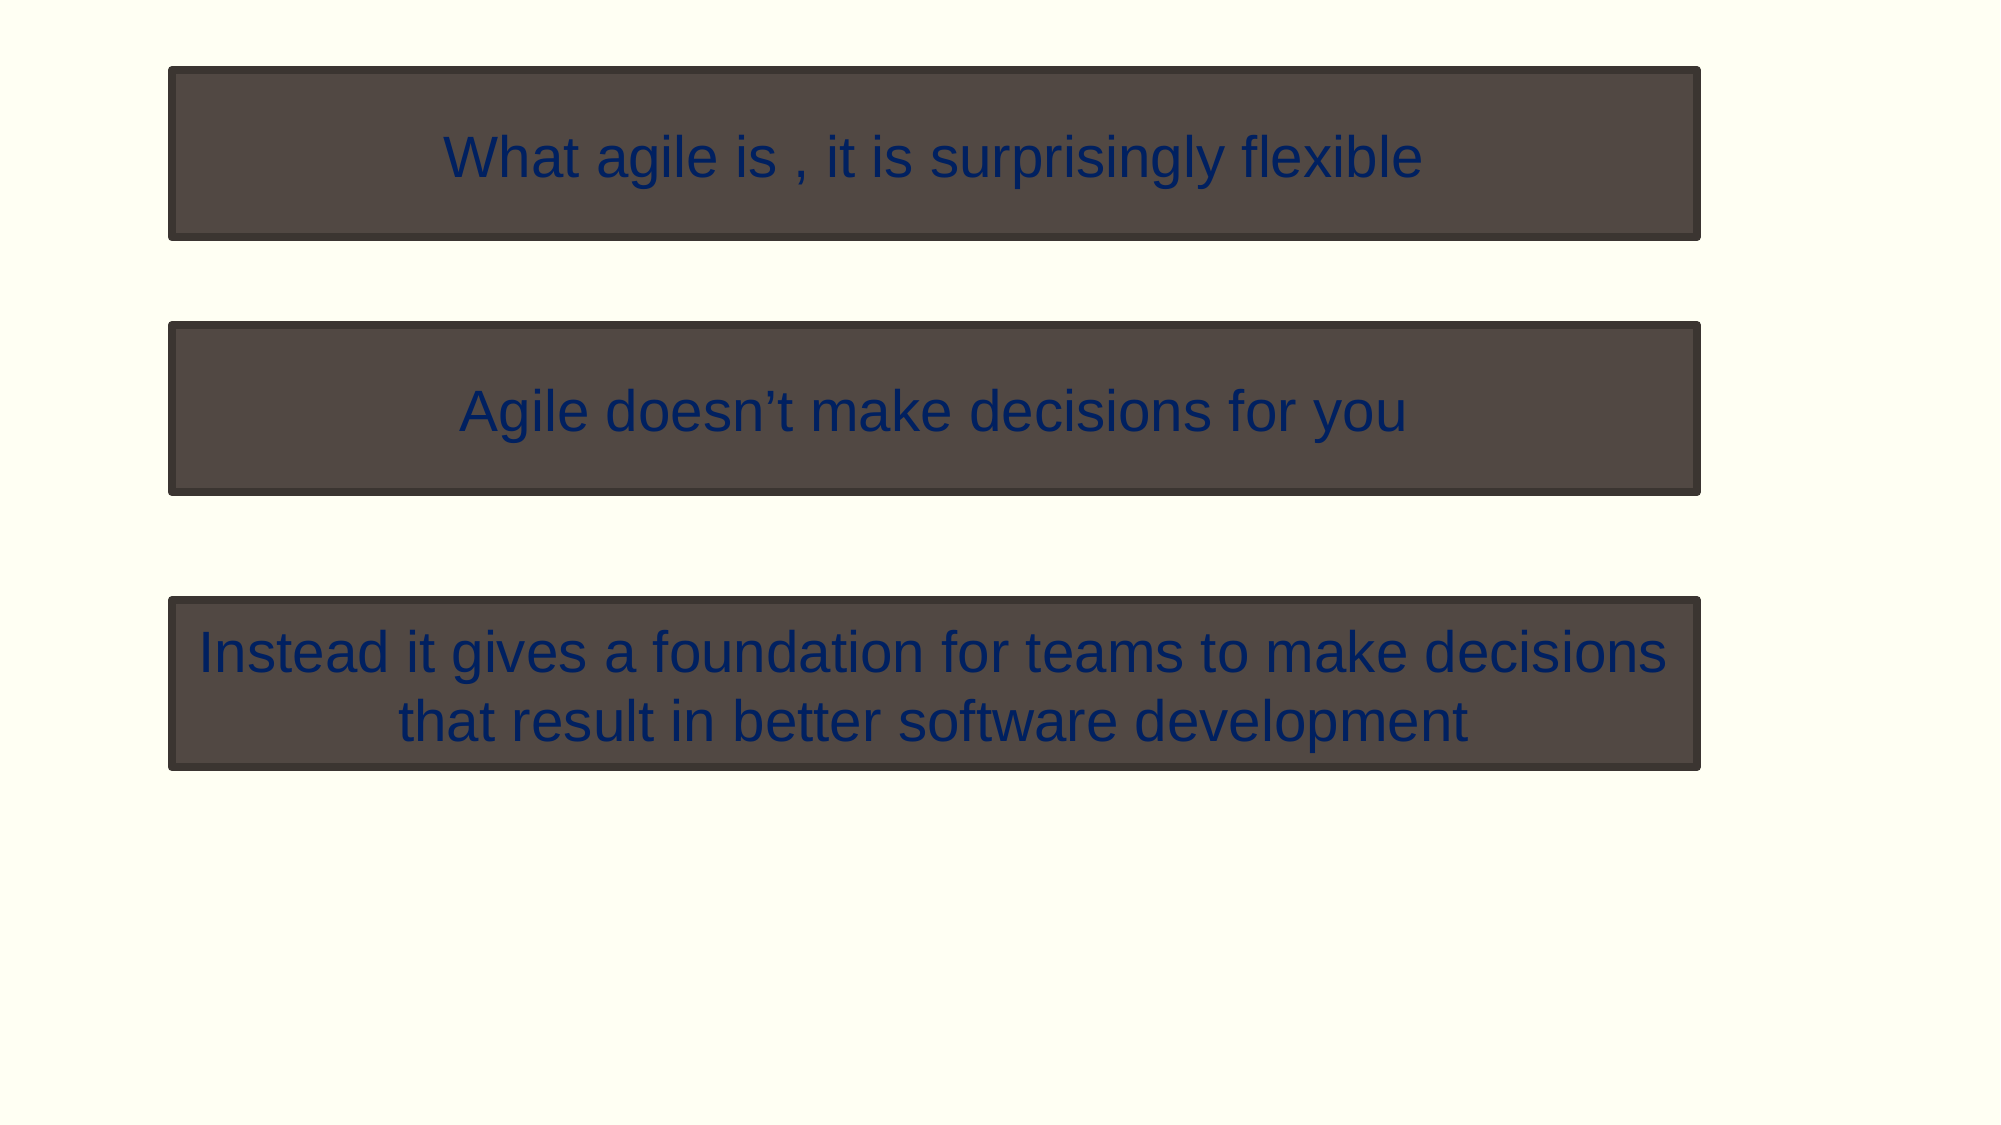

What agile is , it is surprisingly flexible
Agile doesn’t make decisions for you
Instead it gives a foundation for teams to make decisions that result in better software development